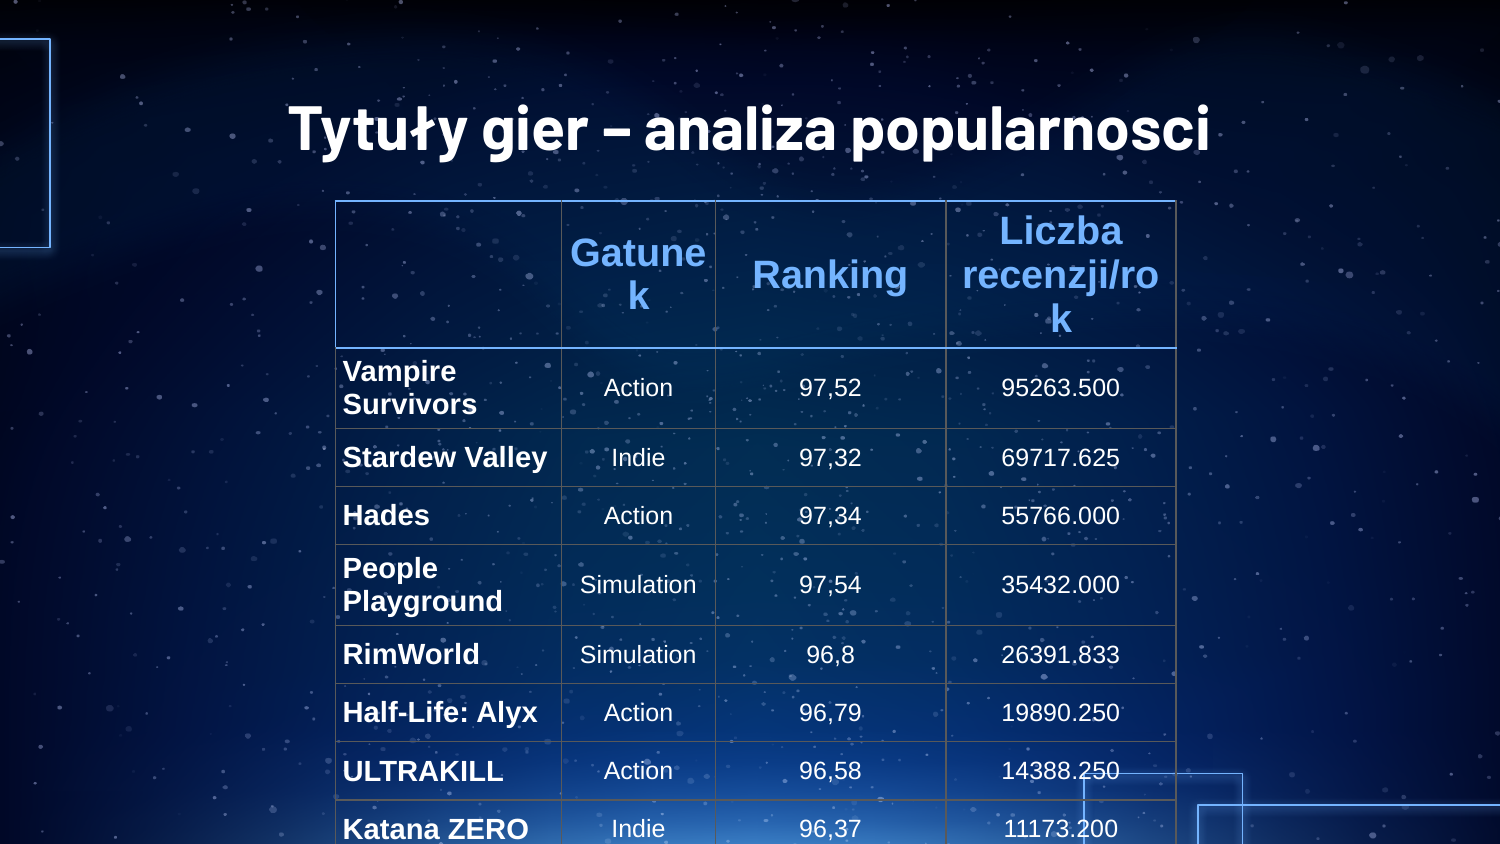

# Tytuły gier – analiza popularnosci
|  | Gatunek | Ranking | Liczba recenzji/rok |
| --- | --- | --- | --- |
| Vampire Survivors | Action | 97,52 | 95263.500 |
| Stardew Valley | Indie | 97,32 | 69717.625 |
| Hades | Action | 97,34 | 55766.000 |
| People Playground | Simulation | 97,54 | 35432.000 |
| RimWorld | Simulation | 96,8 | 26391.833 |
| Half-Life: Alyx | Action | 96,79 | 19890.250 |
| ULTRAKILL | Action | 96,58 | 14388.250 |
| Katana ZERO | Indie | 96,37 | 11173.200 |